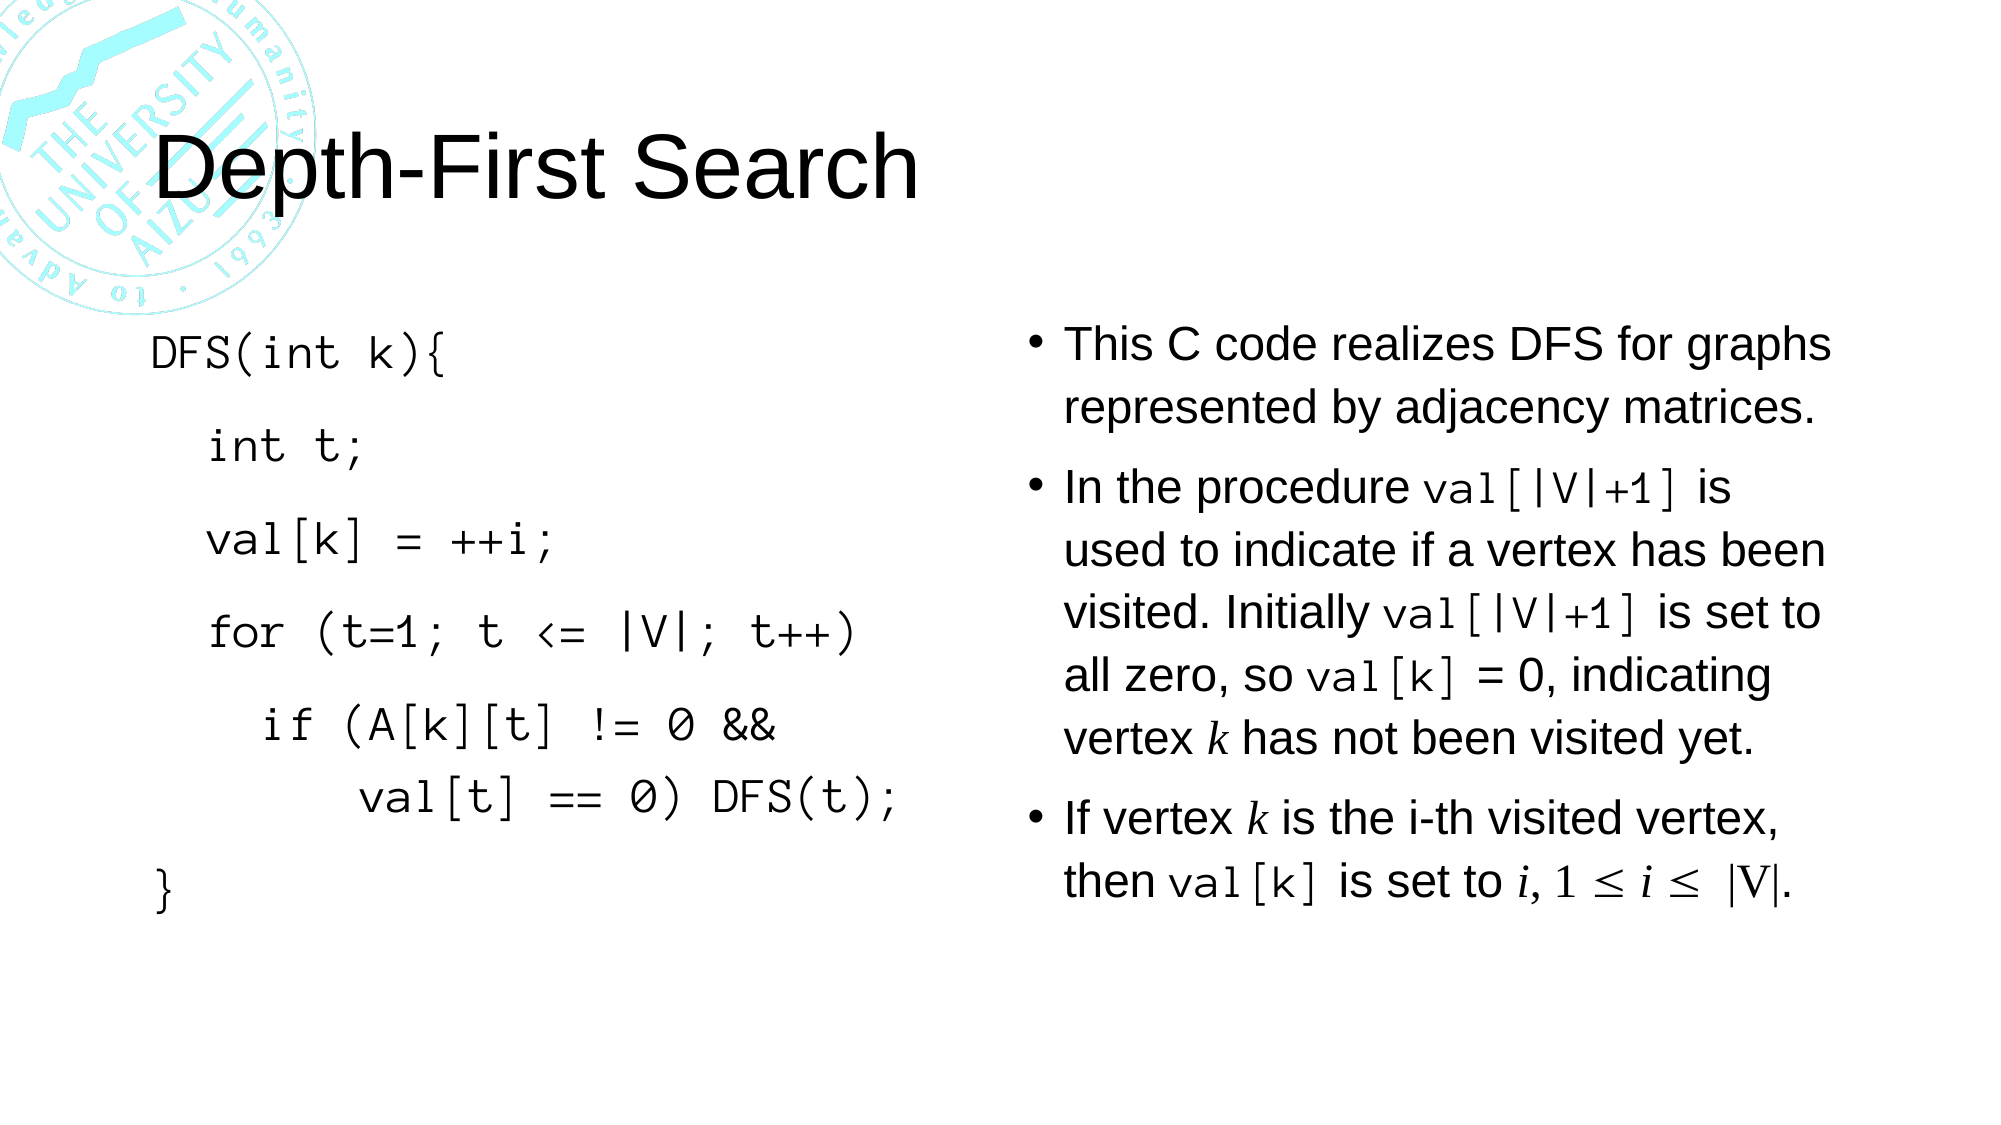

# Depth-First Search
DFS(int k){
  int t;
  val[k] = ++i;
  for (t=1; t <= |V|; t++)
    if (A[k][t] != 0 &&
      val[t] == 0) DFS(t);
}
This C code realizes DFS for graphs represented by adjacency matrices.
In the procedure val[|V|+1] is used to indicate if a vertex has been visited. Initially val[|V|+1] is set to all zero, so val[k] = 0, indicating vertex k has not been visited yet.
If vertex k is the i-th visited vertex, then val[k] is set to i, 1 ≤ i ≤  |V|.